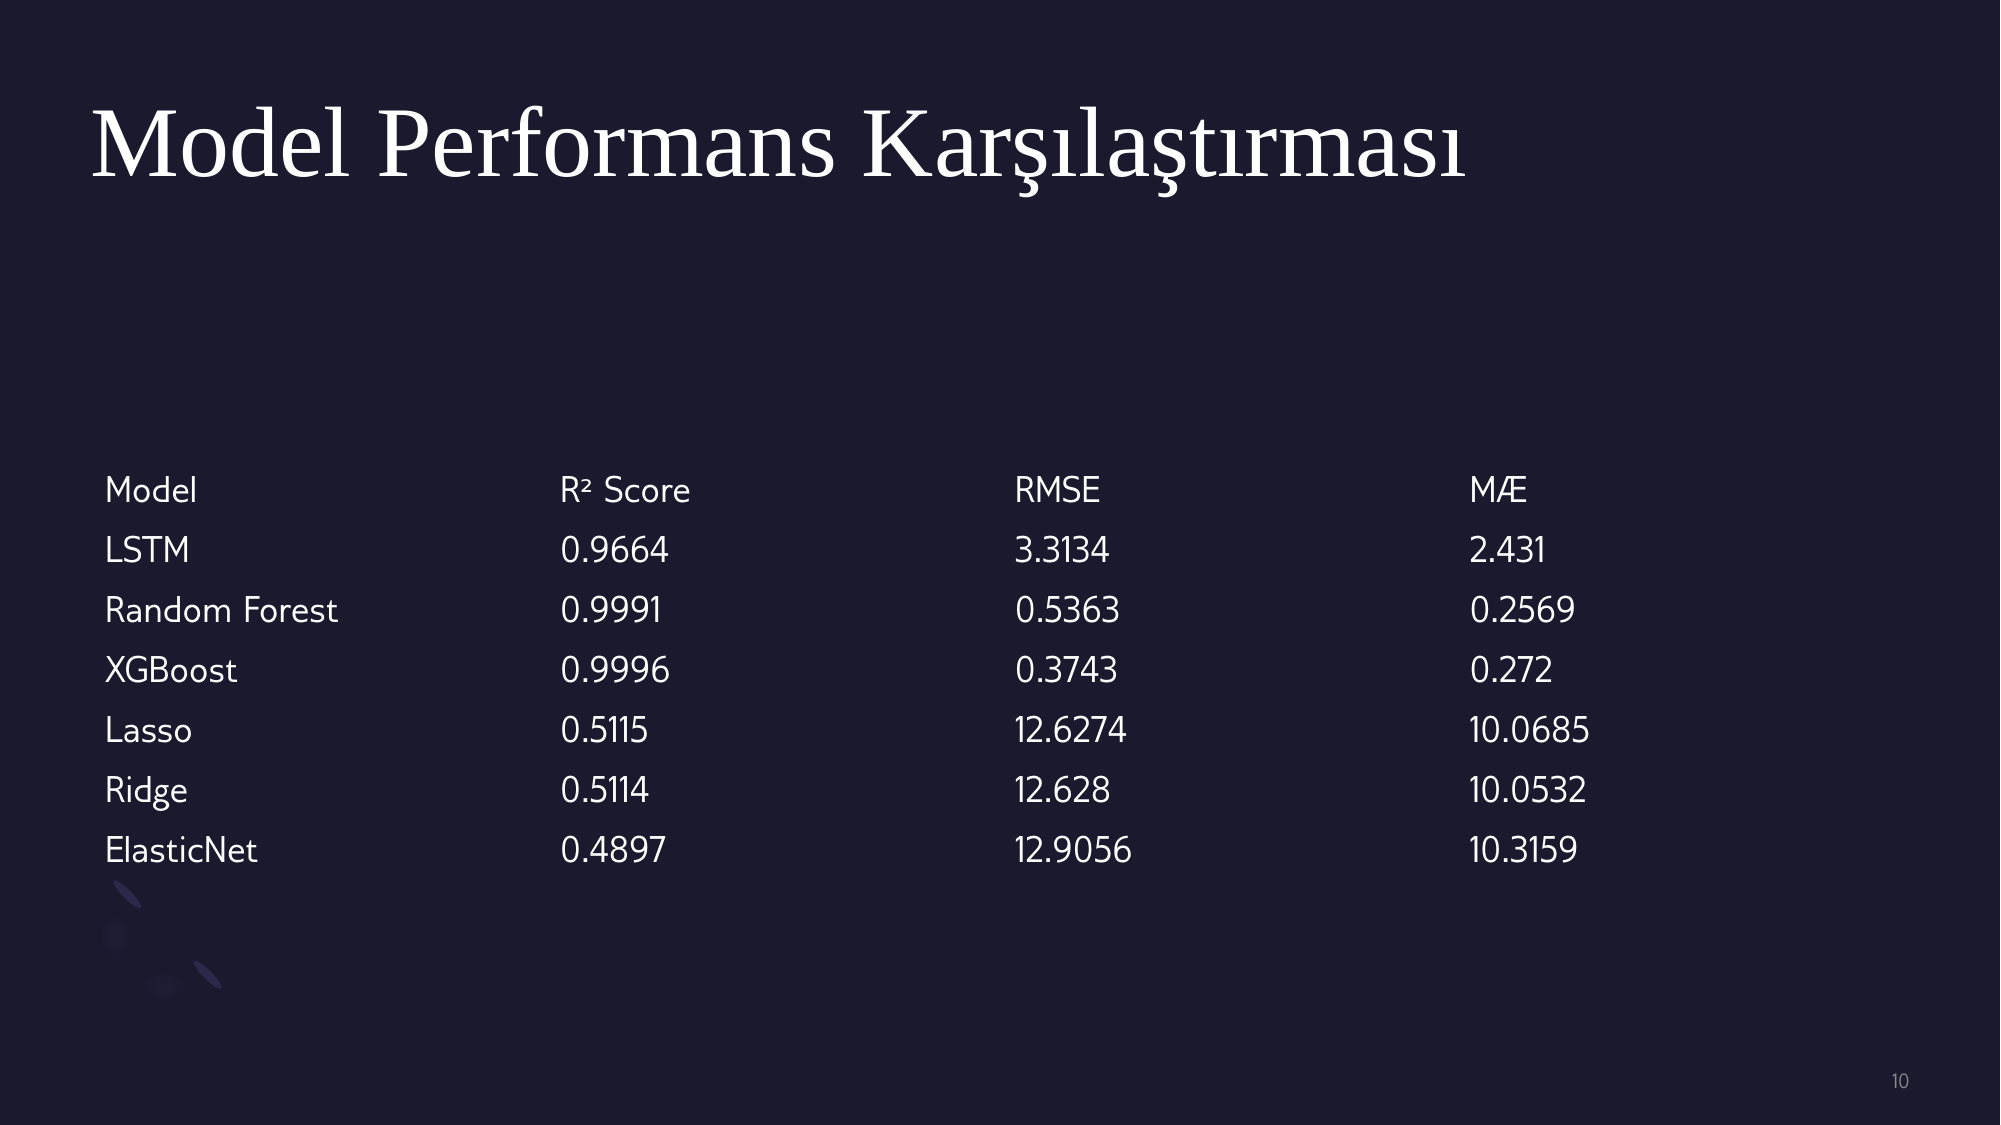

# Model Performans Karşılaştırması

| Model | R² Score | RMSE | MAE |
| --- | --- | --- | --- |
| LSTM | 0.9664 | 3.3134 | 2.431 |
| Random Forest | 0.9991 | 0.5363 | 0.2569 |
| XGBoost | 0.9996 | 0.3743 | 0.272 |
| Lasso | 0.5115 | 12.6274 | 10.0685 |
| Ridge | 0.5114 | 12.628 | 10.0532 |
| ElasticNet | 0.4897 | 12.9056 | 10.3159 |
10